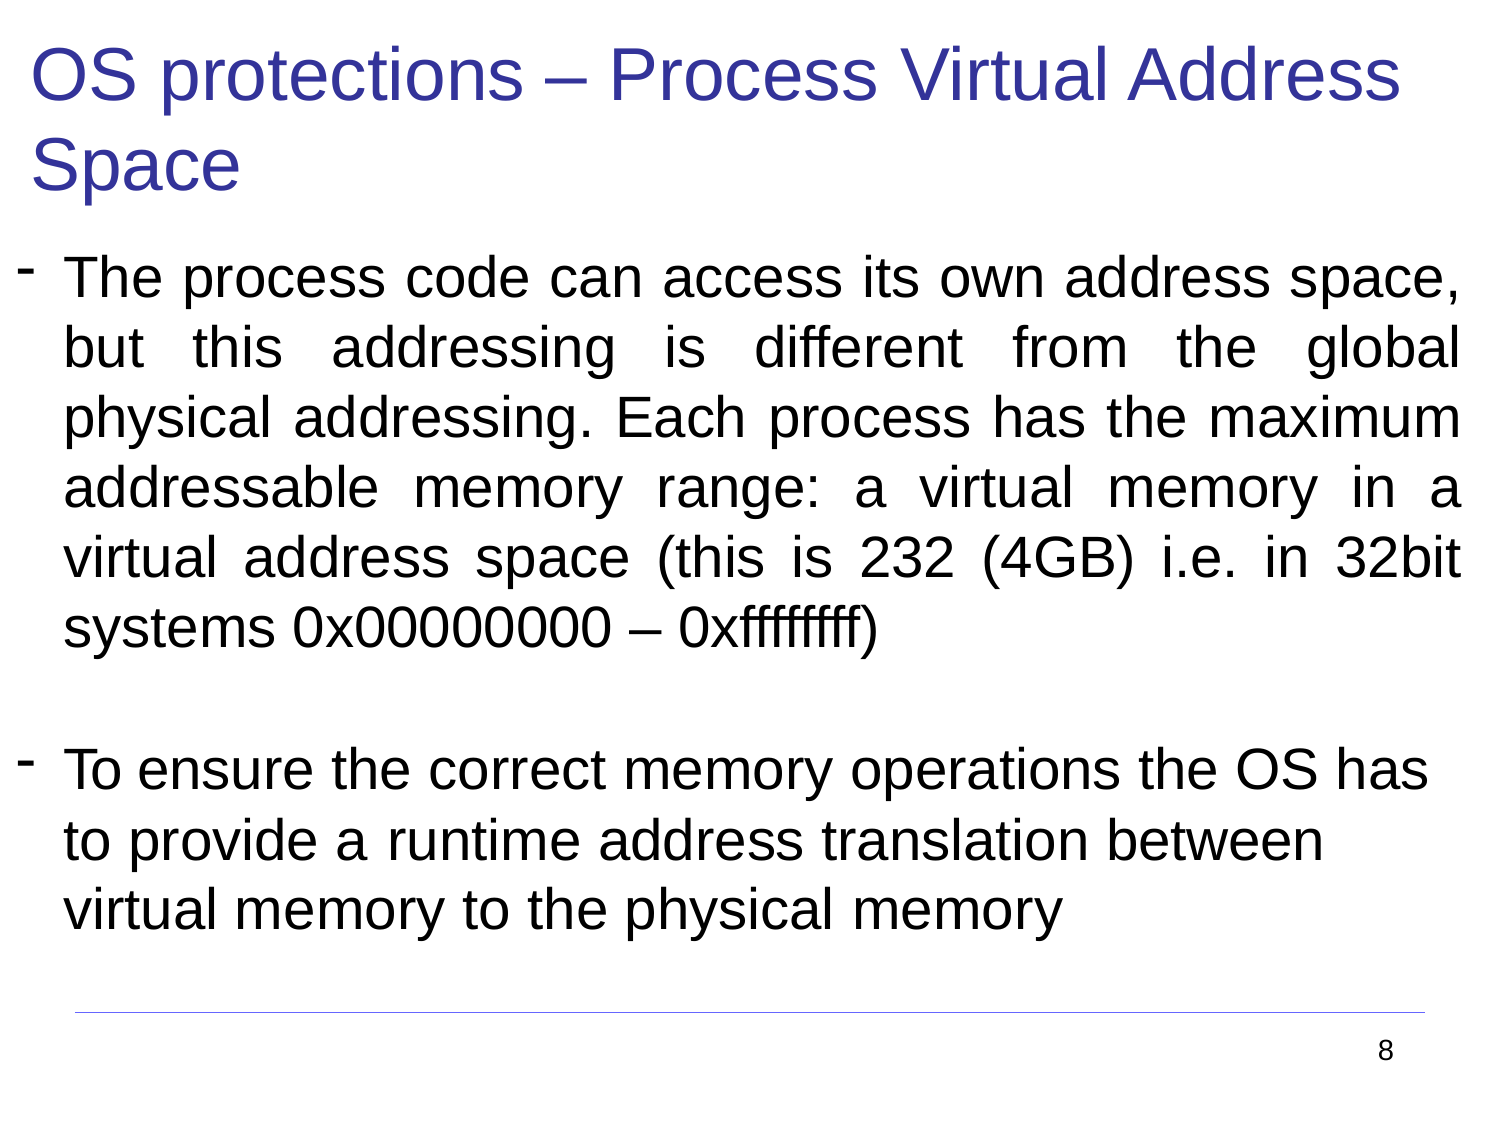

# OS protections – Process Virtual Address Space
The process code can access its own address space, but this addressing is different from the global physical addressing. Each process has the maximum addressable memory range: a virtual memory in a virtual address space (this is 232 (4GB) i.e. in 32bit systems 0x00000000 – 0xffffffff)

To ensure the correct memory operations the OS has to provide a runtime address translation between virtual memory to the physical memory

8